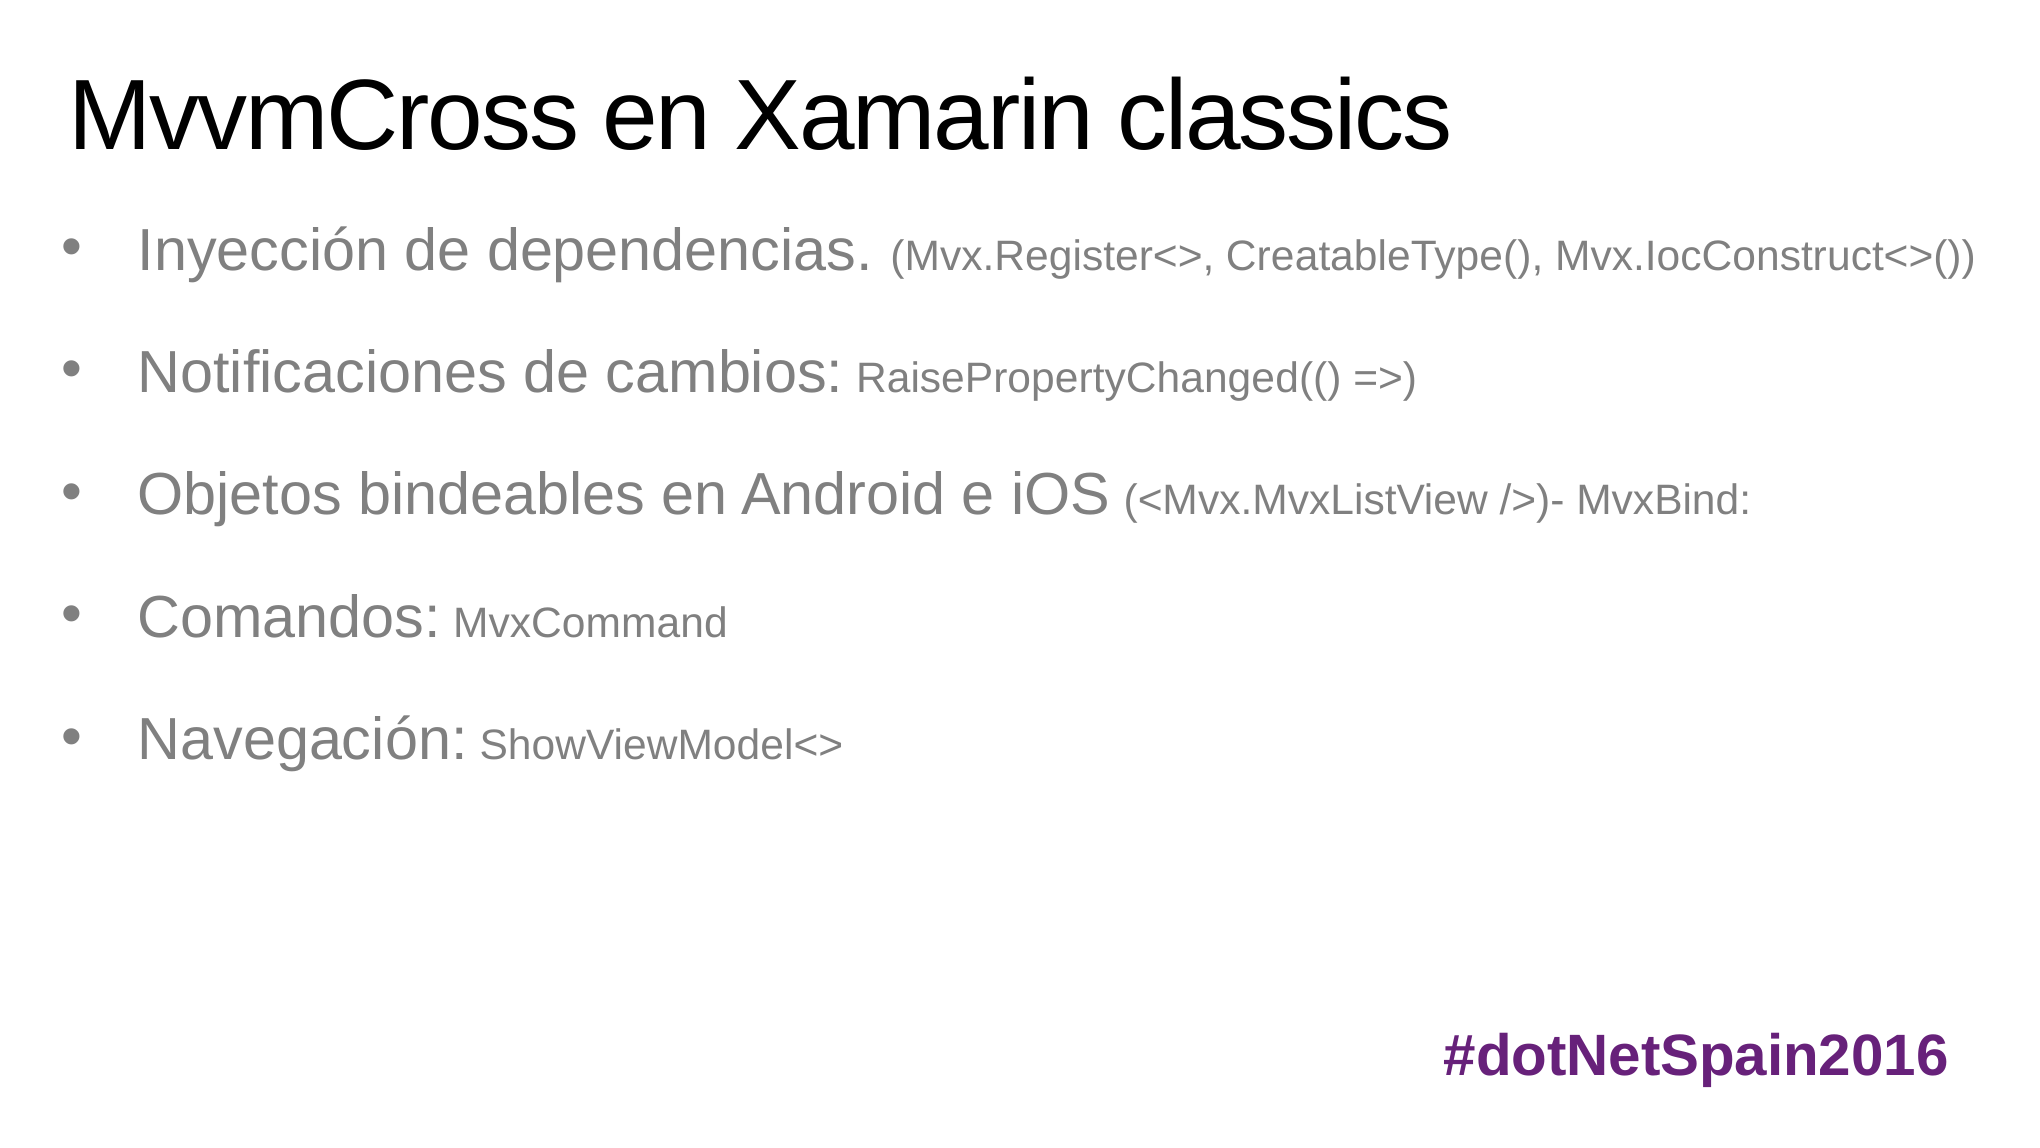

# MvvmCross en Xamarin classics
Inyección de dependencias. (Mvx.Register<>, CreatableType(), Mvx.IocConstruct<>())

Notificaciones de cambios: RaisePropertyChanged(() =>)

Objetos bindeables en Android e iOS (<Mvx.MvxListView />)- MvxBind:

Comandos: MvxCommand

Navegación: ShowViewModel<>